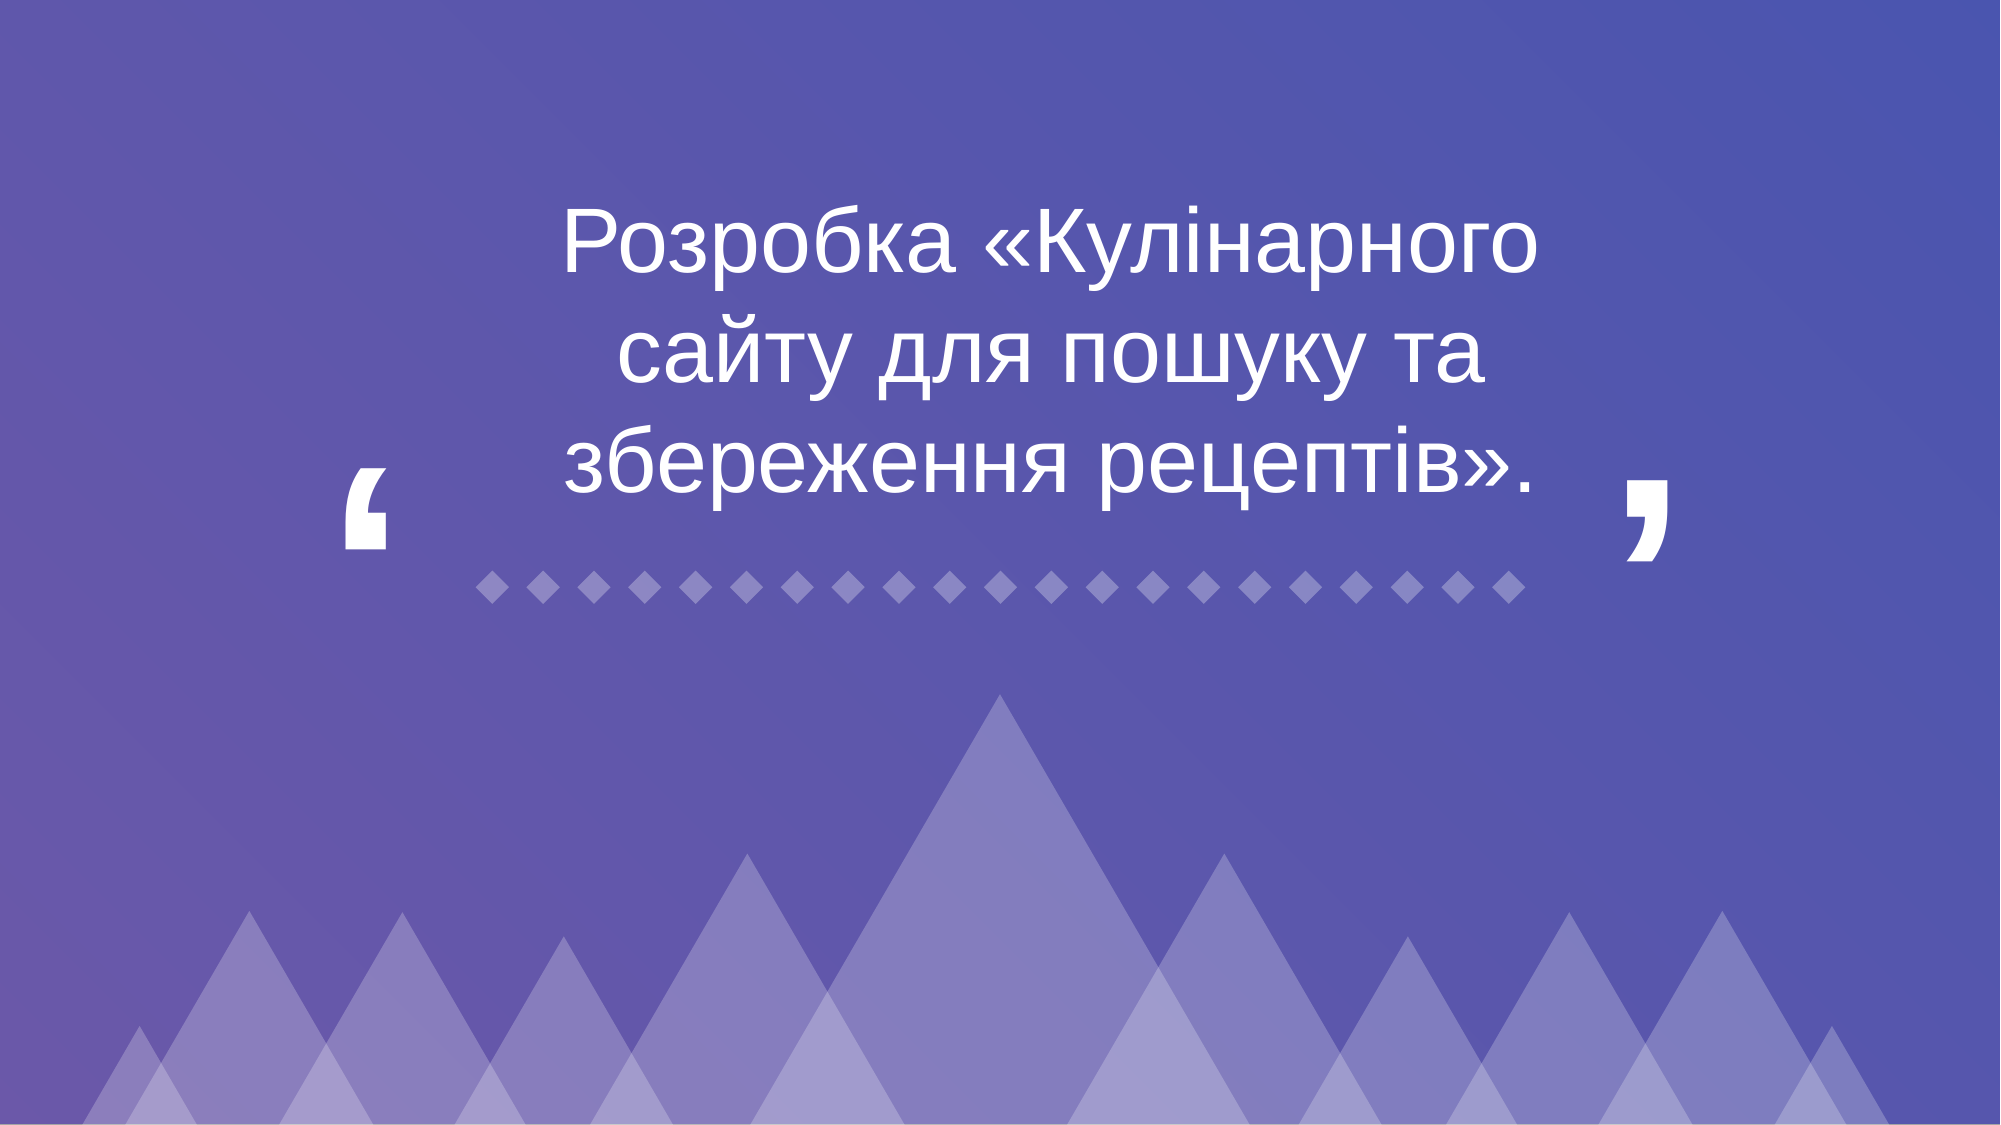

Розробка «Кулінарного сайту для пошуку та збереження рецептів».
‘
’